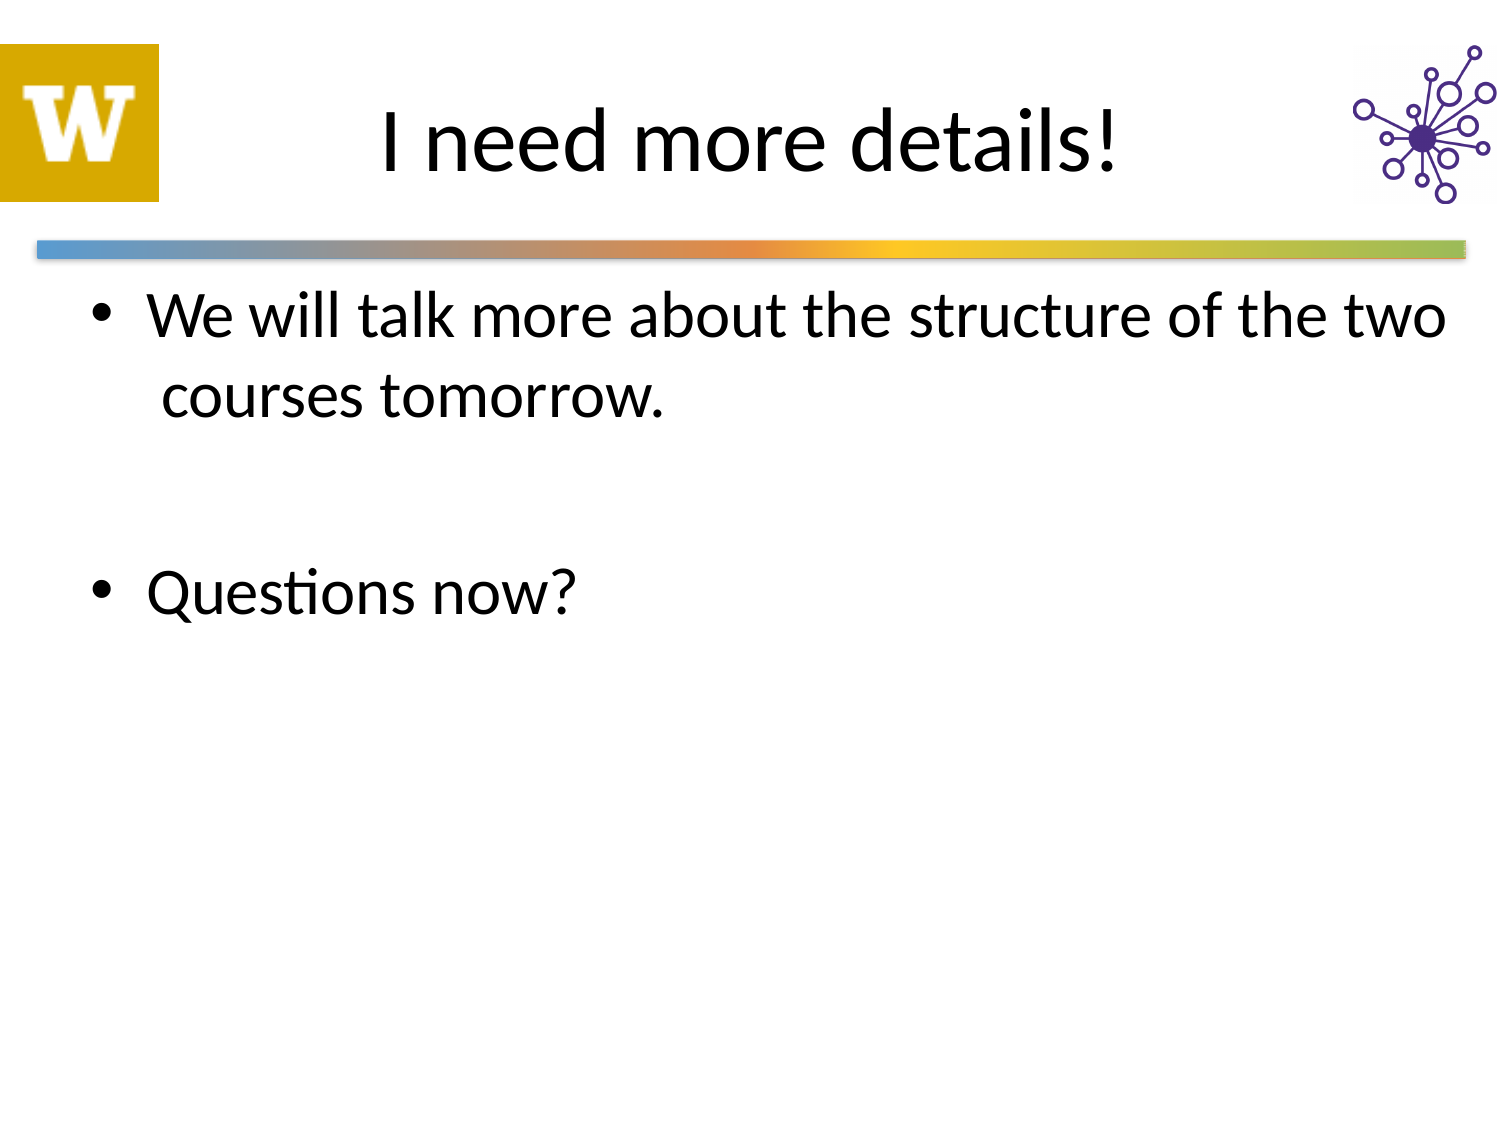

# I need more details!

We will talk more about the structure of the two  courses tomorrow.

Questions now?